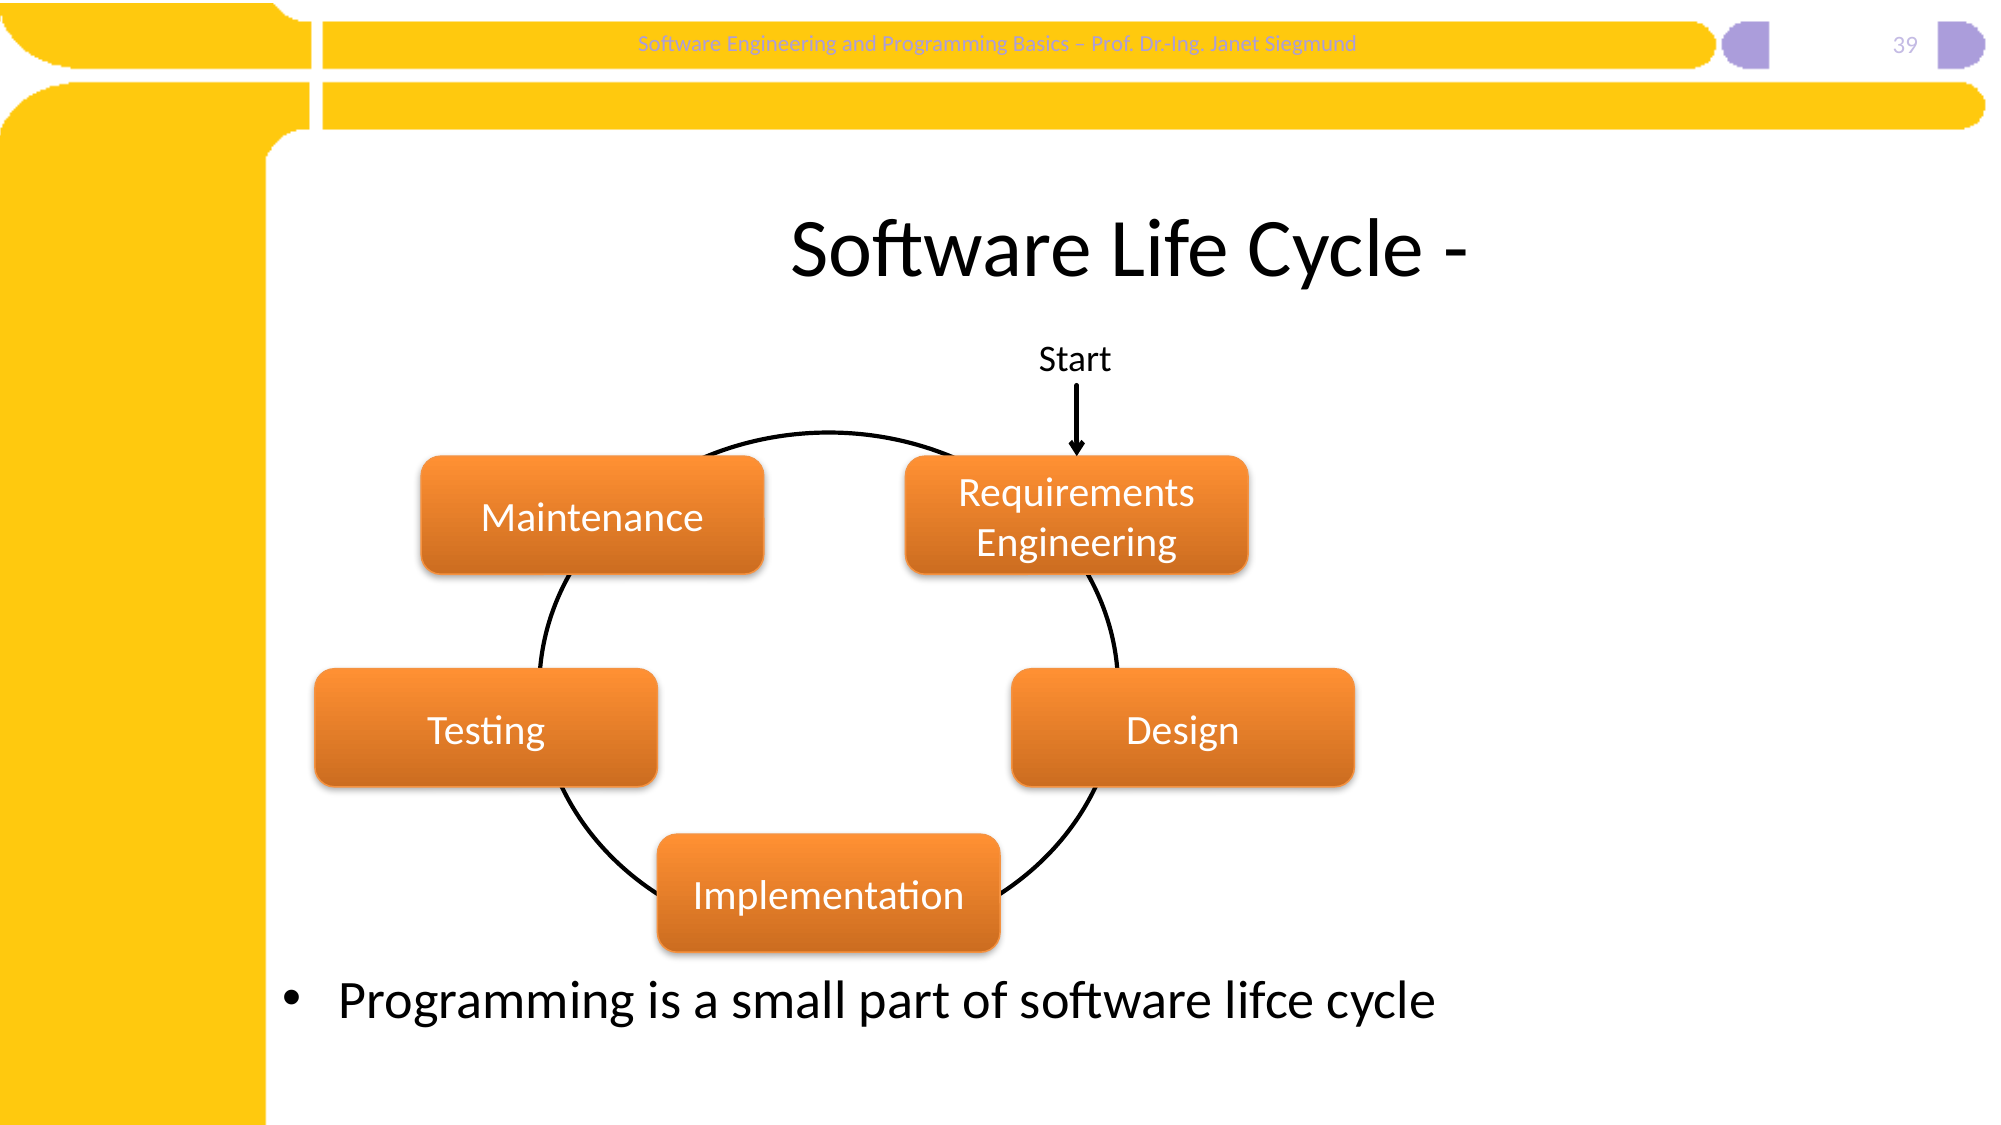

39
# Software Life Cycle -
Start

Programming is a small part of software lifce cycle

Maintenance
Requirements Engineering
Testing
Design
Implementation